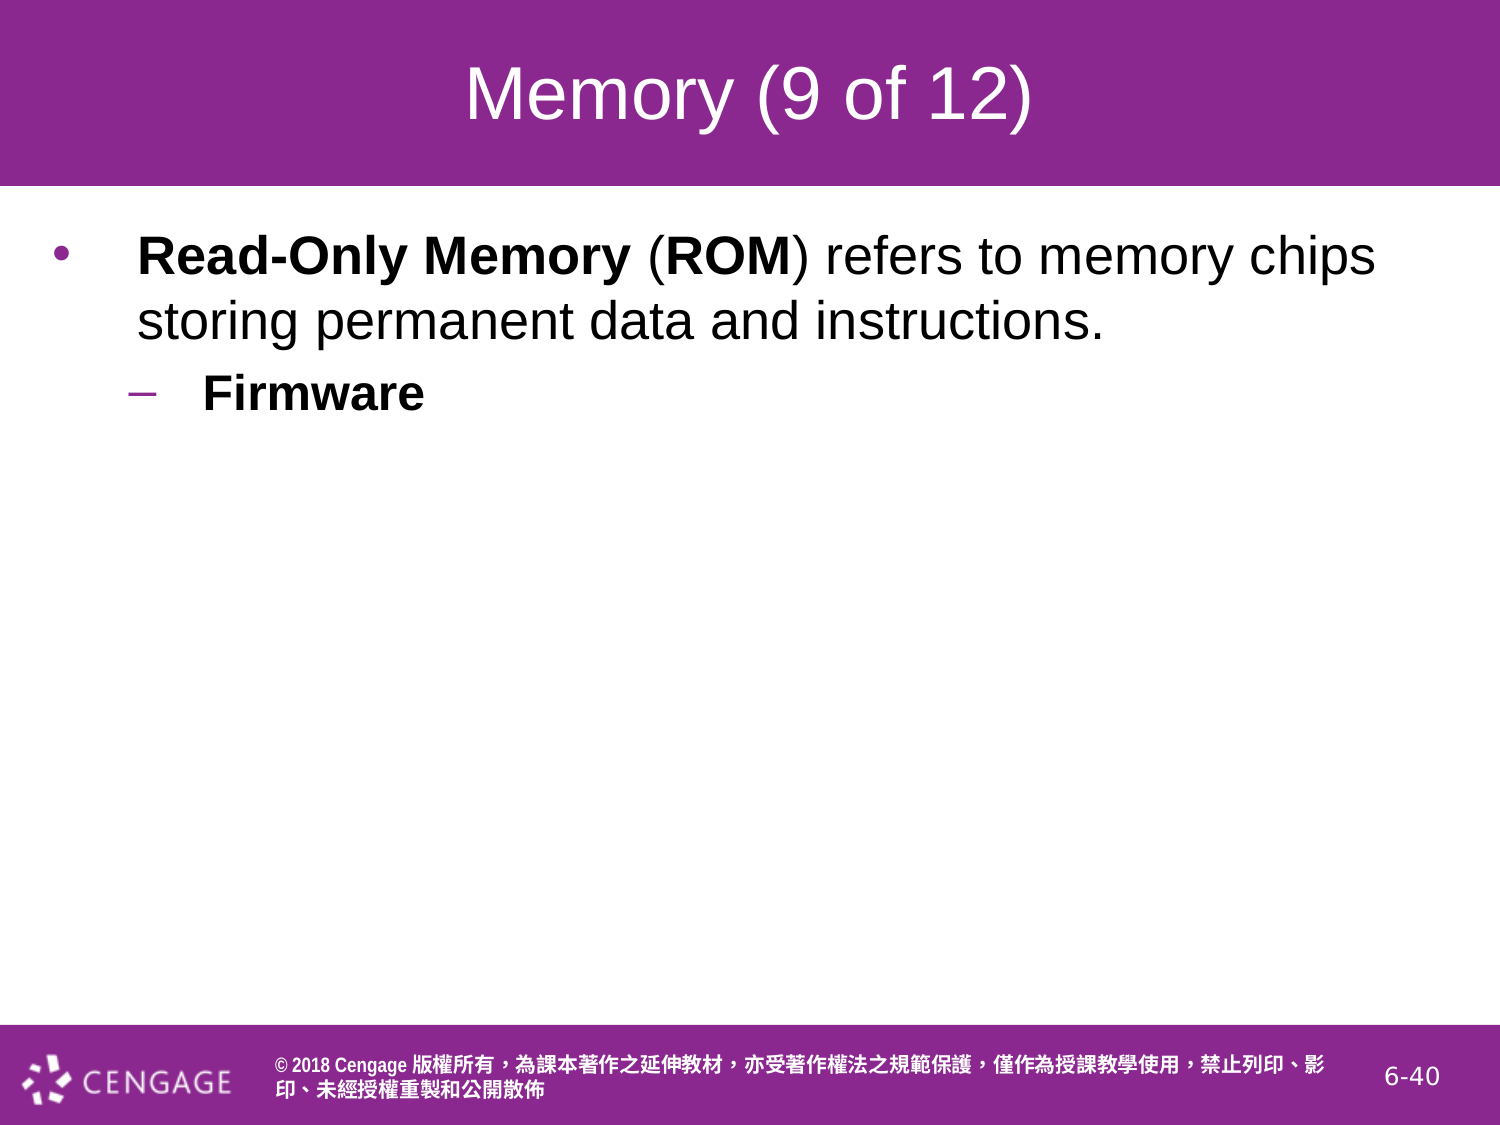

# Memory (9 of 12)
Read-Only Memory (ROM) refers to memory chips storing permanent data and instructions.
Firmware